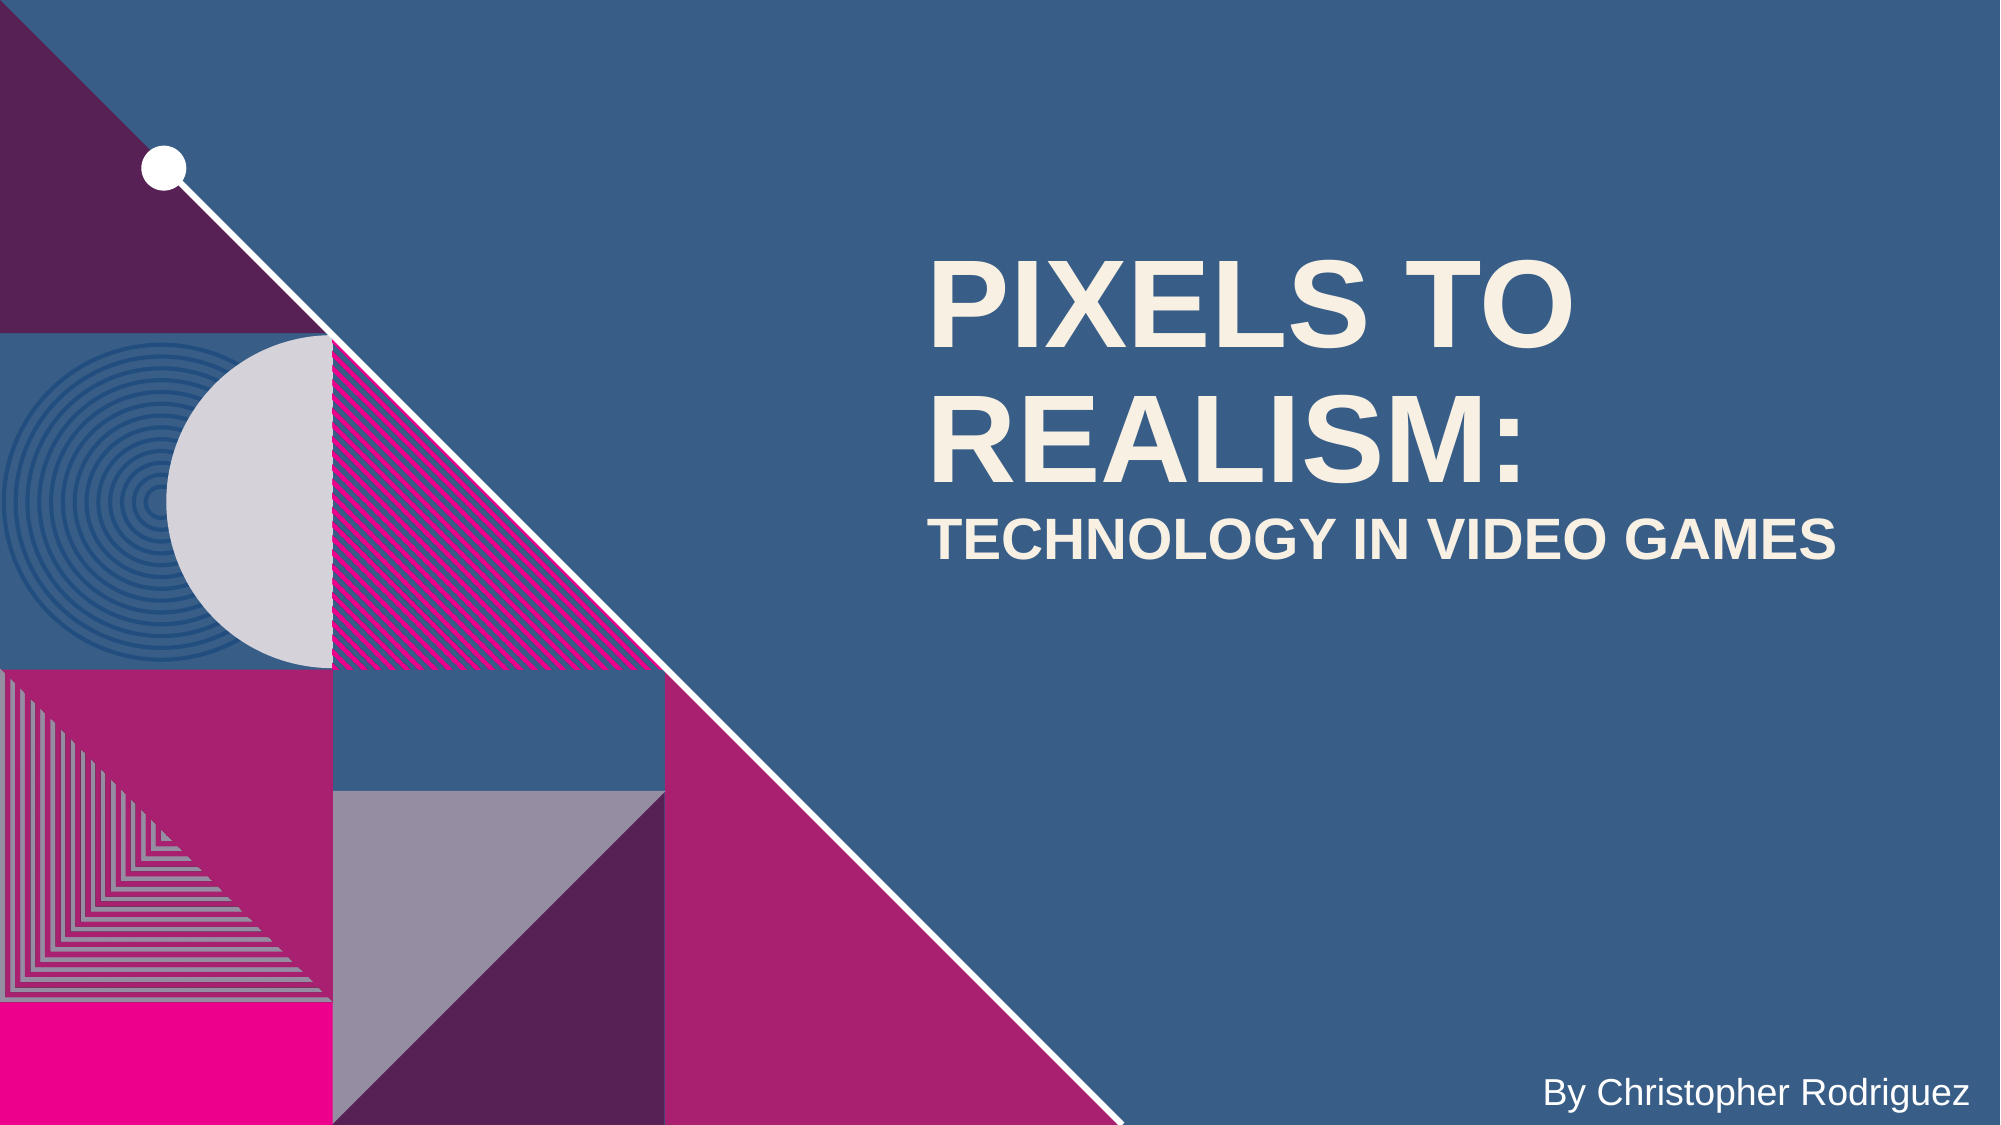

# Pixels to realism: technology in video games
By Christopher Rodriguez